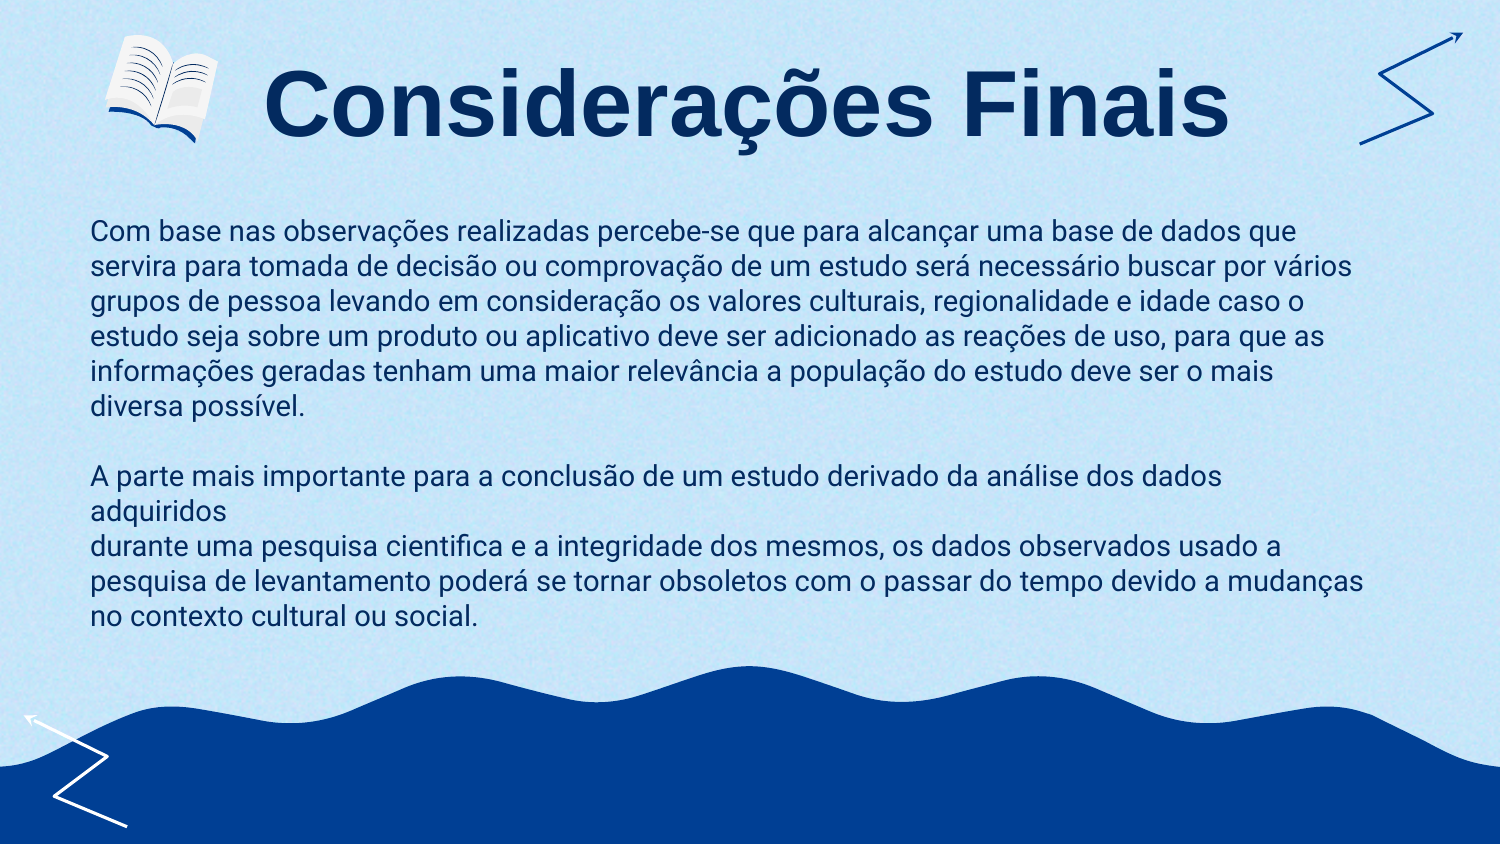

# Considerações Finais
Com base nas observações realizadas percebe-se que para alcançar uma base de dados que
servira para tomada de decisão ou comprovação de um estudo será necessário buscar por vários
grupos de pessoa levando em consideração os valores culturais, regionalidade e idade caso o
estudo seja sobre um produto ou aplicativo deve ser adicionado as reações de uso, para que as
informações geradas tenham uma maior relevância a população do estudo deve ser o mais
diversa possível.

A parte mais importante para a conclusão de um estudo derivado da análise dos dados
adquiridos
durante uma pesquisa cientifica e a integridade dos mesmos, os dados observados usado a
pesquisa de levantamento poderá se tornar obsoletos com o passar do tempo devido a mudanças
no contexto cultural ou social.